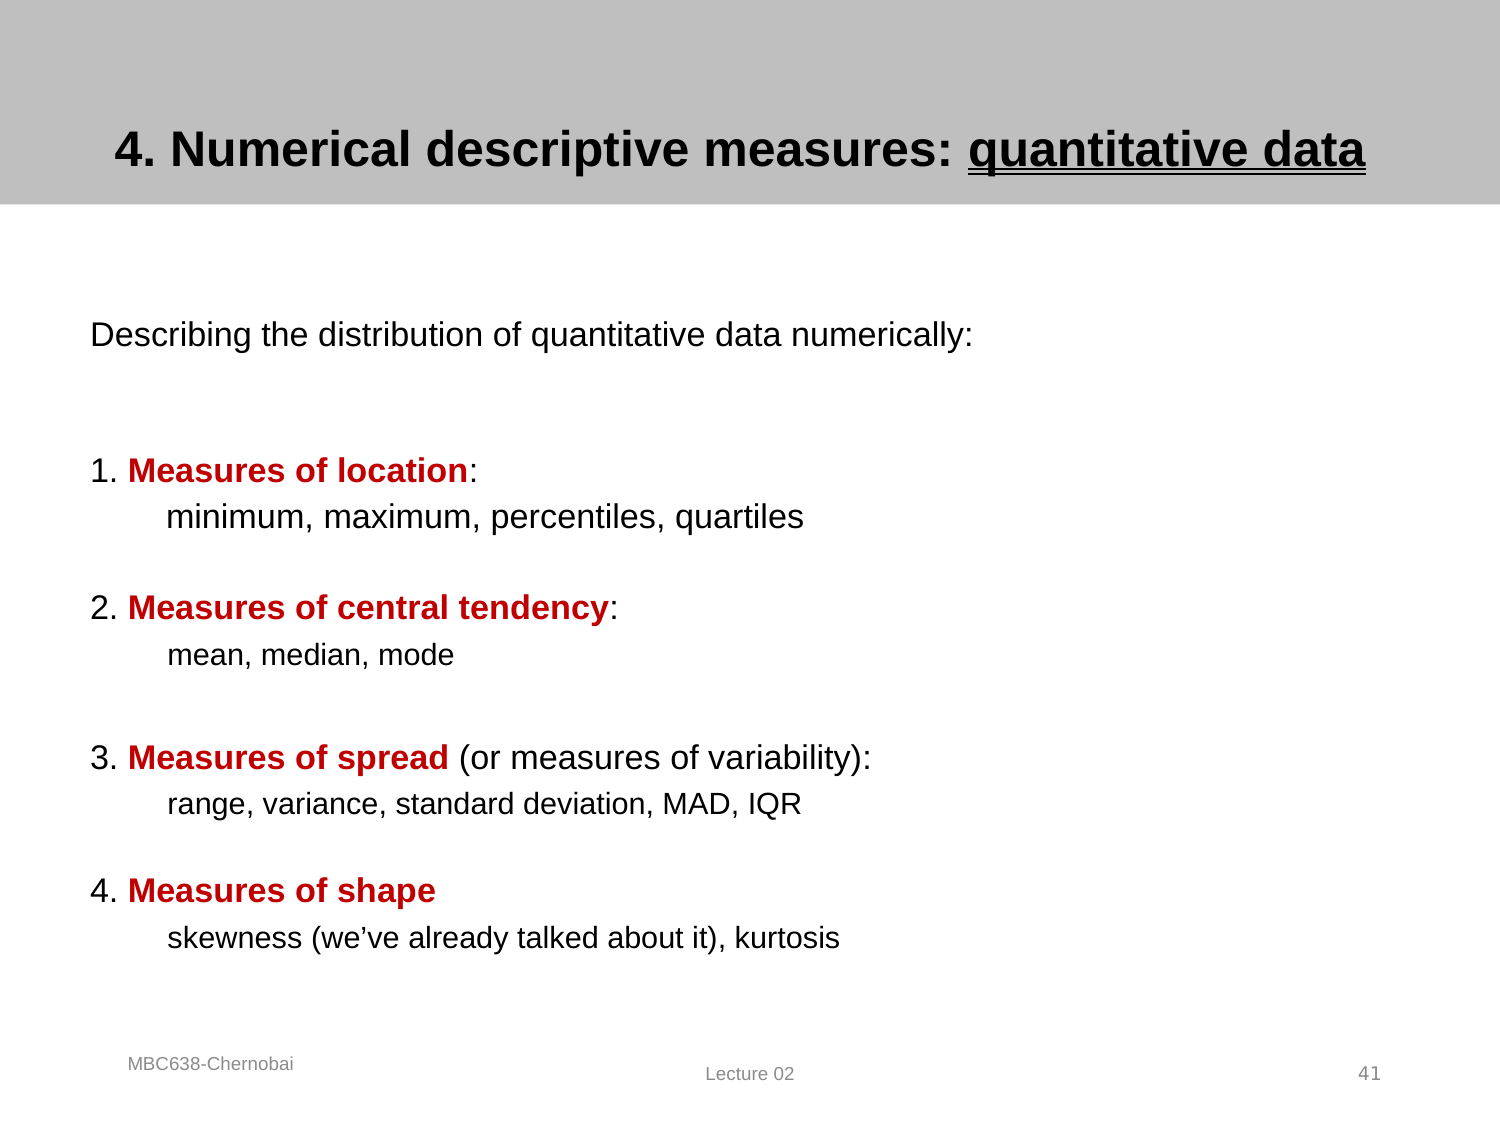

# 4. Numerical descriptive measures: quantitative data
Describing the distribution of quantitative data numerically:

1. Measures of location:
        minimum, maximum, percentiles, quartiles

2. Measures of central tendency:
	mean, median, mode

3. Measures of spread (or measures of variability):
	range, variance, standard deviation, MAD, IQR

4. Measures of shape
	skewness (we’ve already talked about it), kurtosis

MBC638-Chernobai
Lecture 02
41